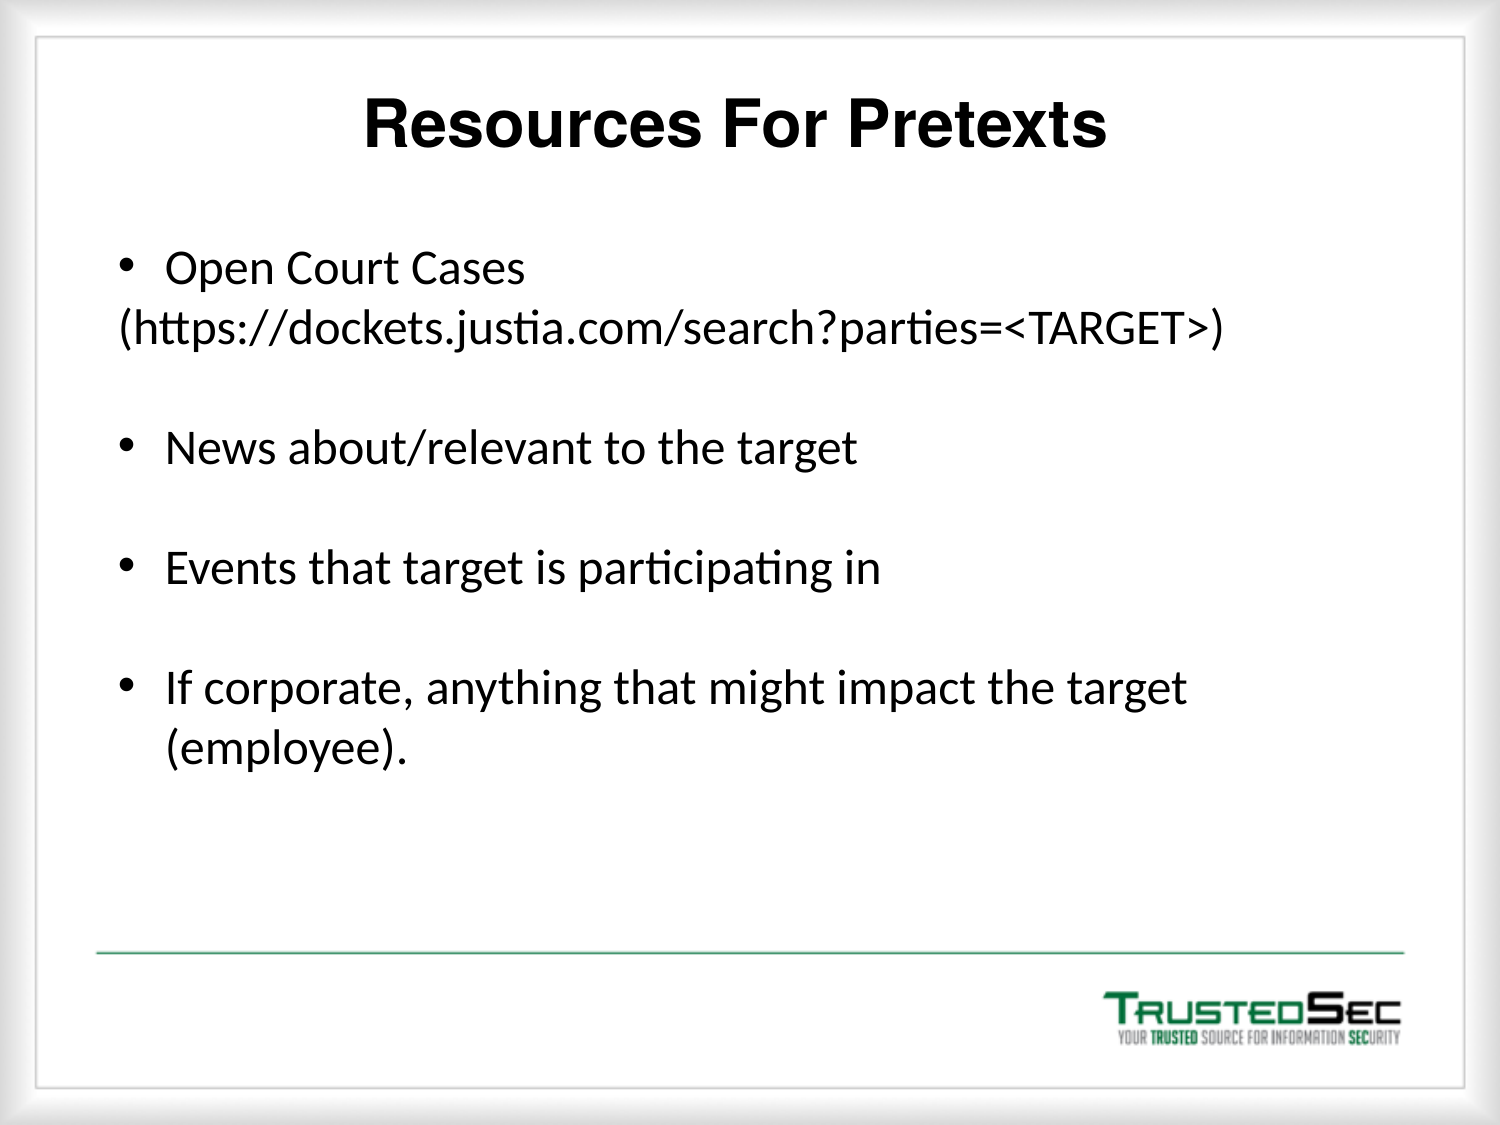

# Resources For Pretexts
Open Court Cases
(https://dockets.justia.com/search?parties=<TARGET>)

News about/relevant to the target

Events that target is participating in

If corporate, anything that might impact the target (employee).